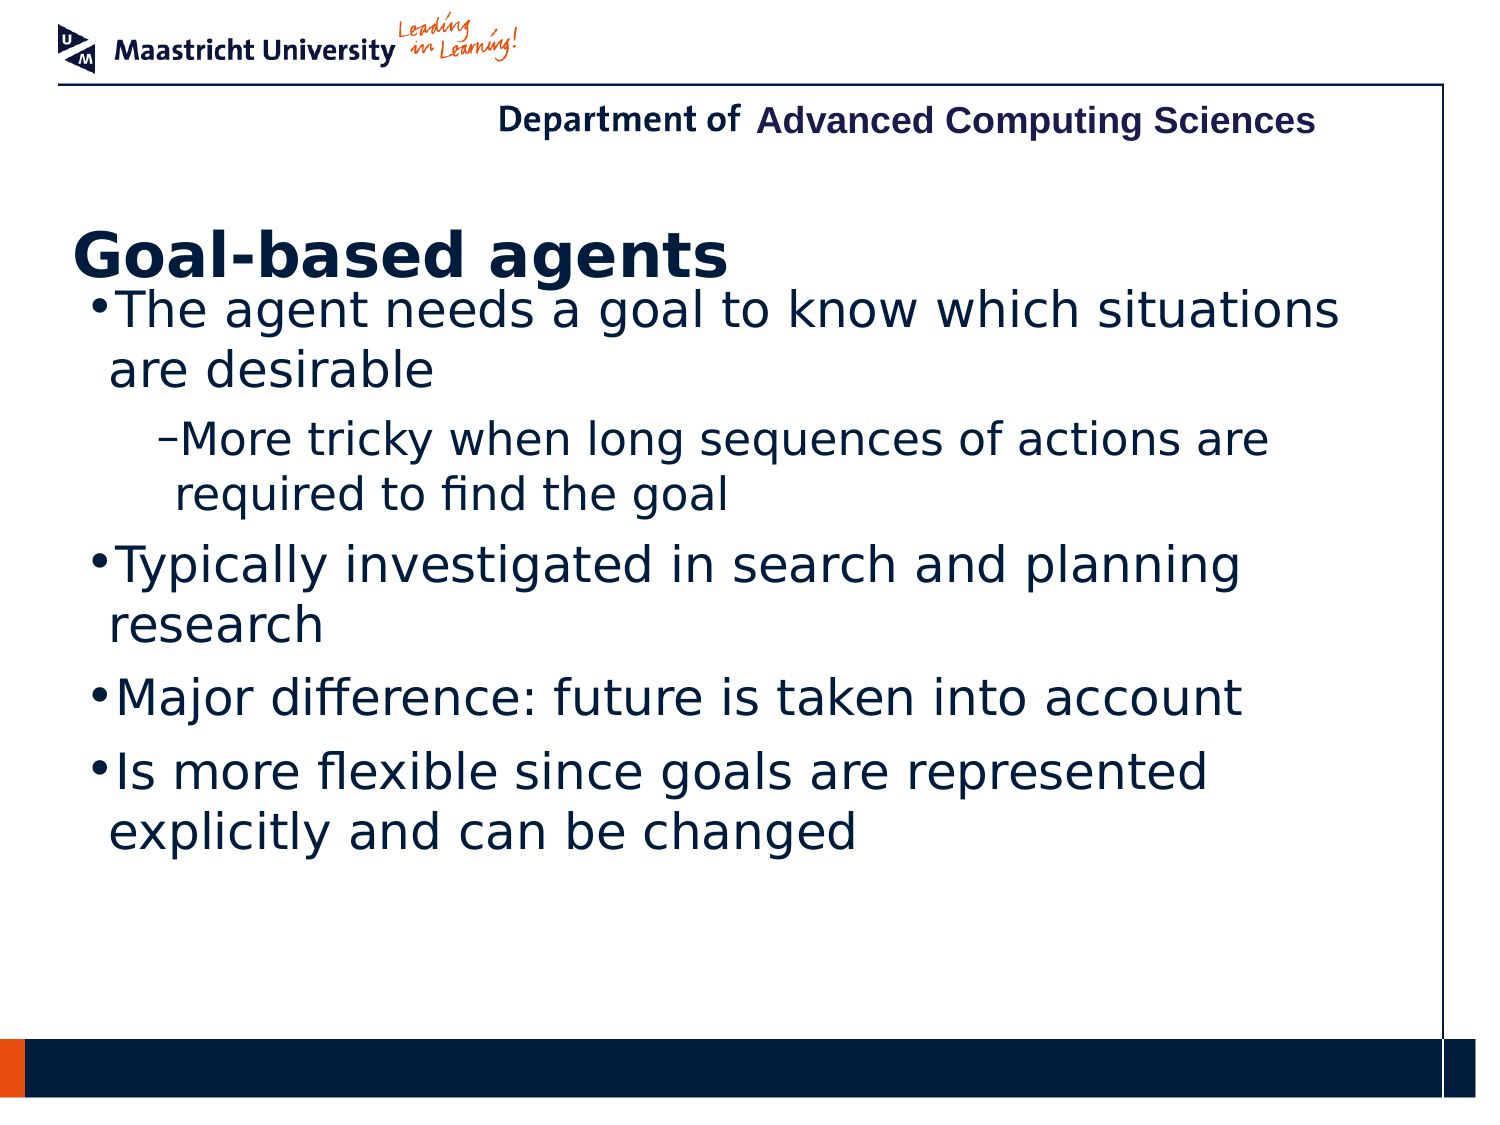

# Goal-based agents
The agent needs a goal to know which situations are desirable
More tricky when long sequences of actions are required to find the goal
Typically investigated in search and planning research
Major difference: future is taken into account
Is more flexible since goals are represented explicitly and can be changed